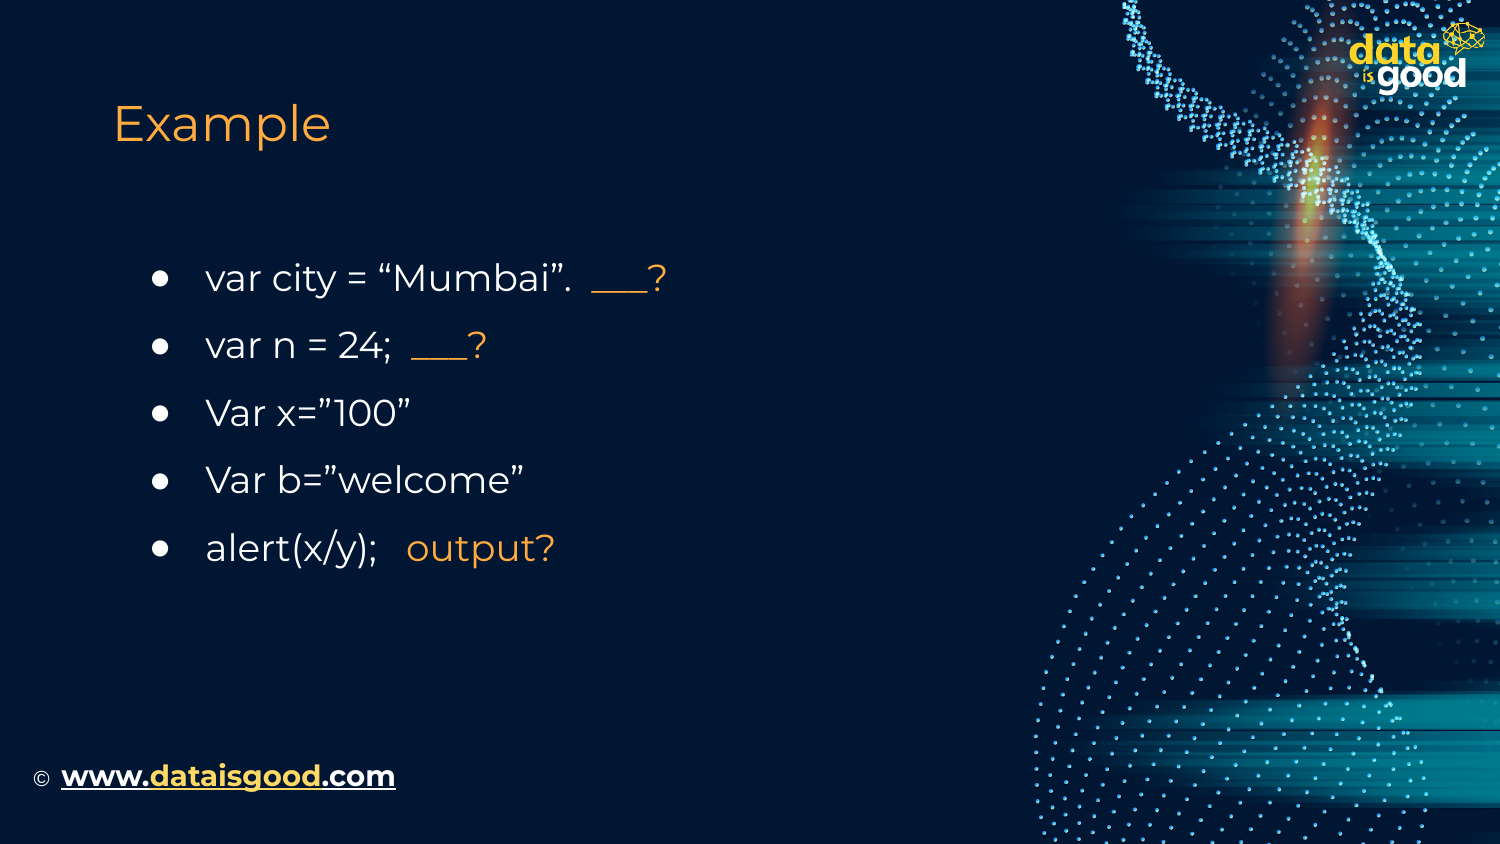

# Example
var city = “Mumbai”.  ___?
var n = 24;  ___?
Var x=”100”
Var b=”welcome”
alert(x/y);   output?